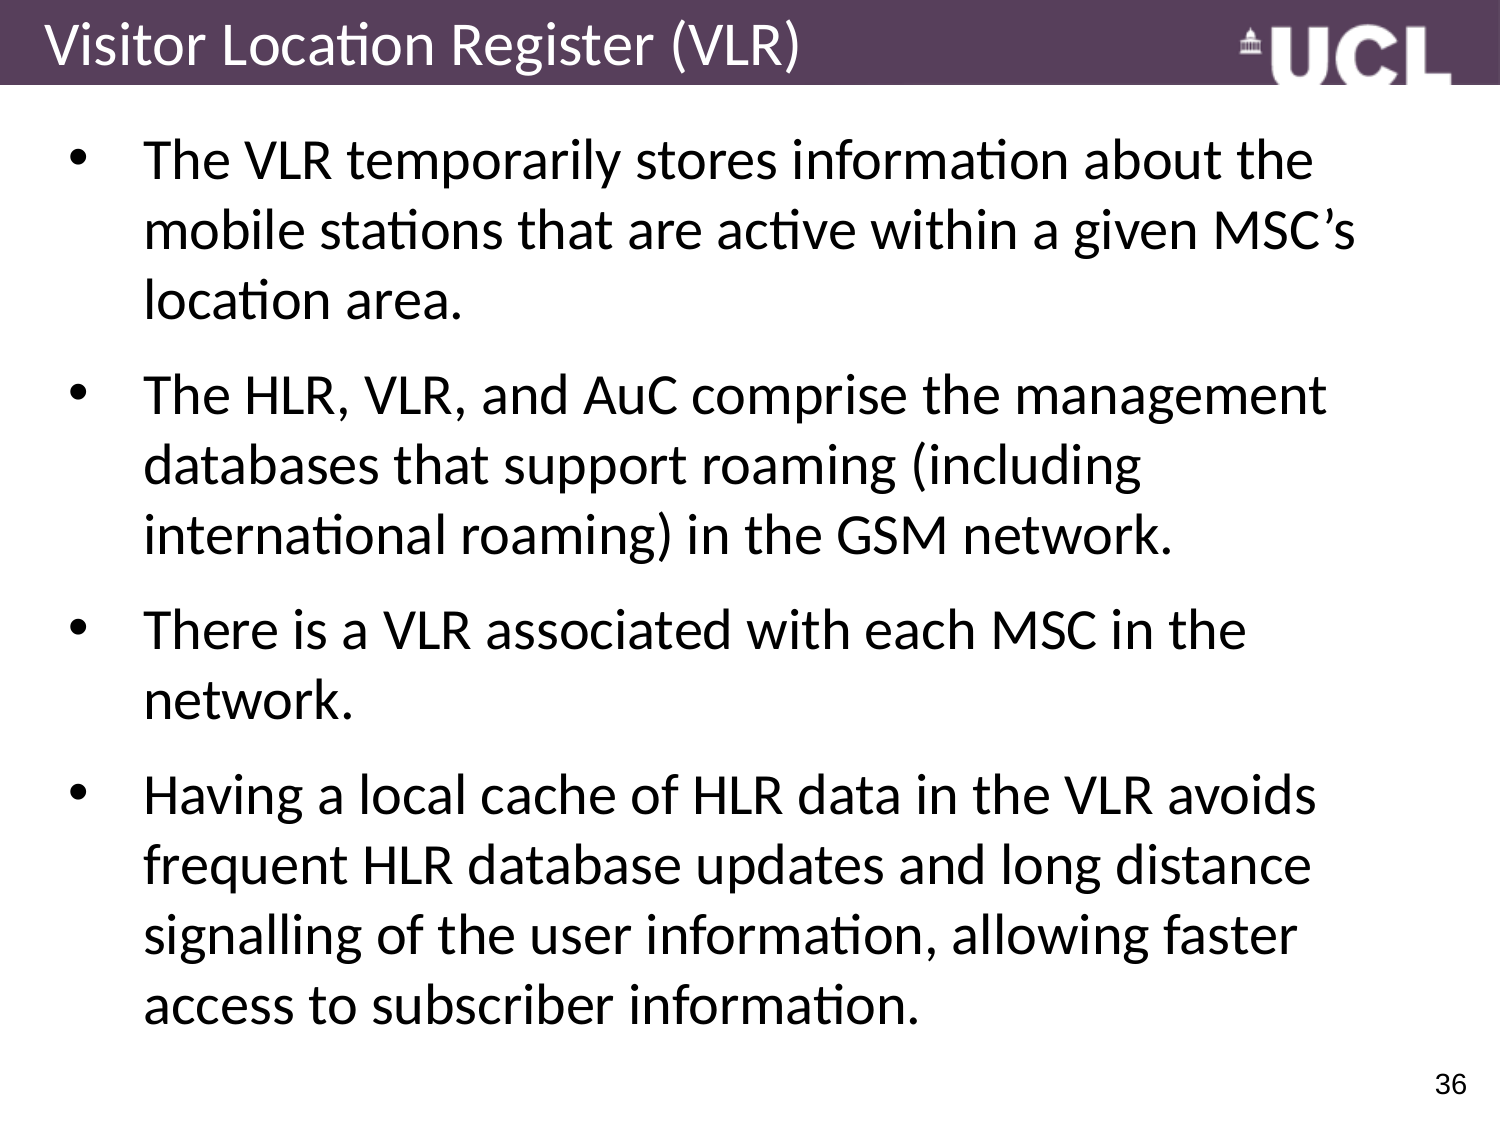

# Visitor Location Register (VLR)
The VLR temporarily stores information about the mobile stations that are active within a given MSC’s location area.
The HLR, VLR, and AuC comprise the management databases that support roaming (including international roaming) in the GSM network.
There is a VLR associated with each MSC in the network.
Having a local cache of HLR data in the VLR avoids frequent HLR database updates and long distance signalling of the user information, allowing faster access to subscriber information.
36